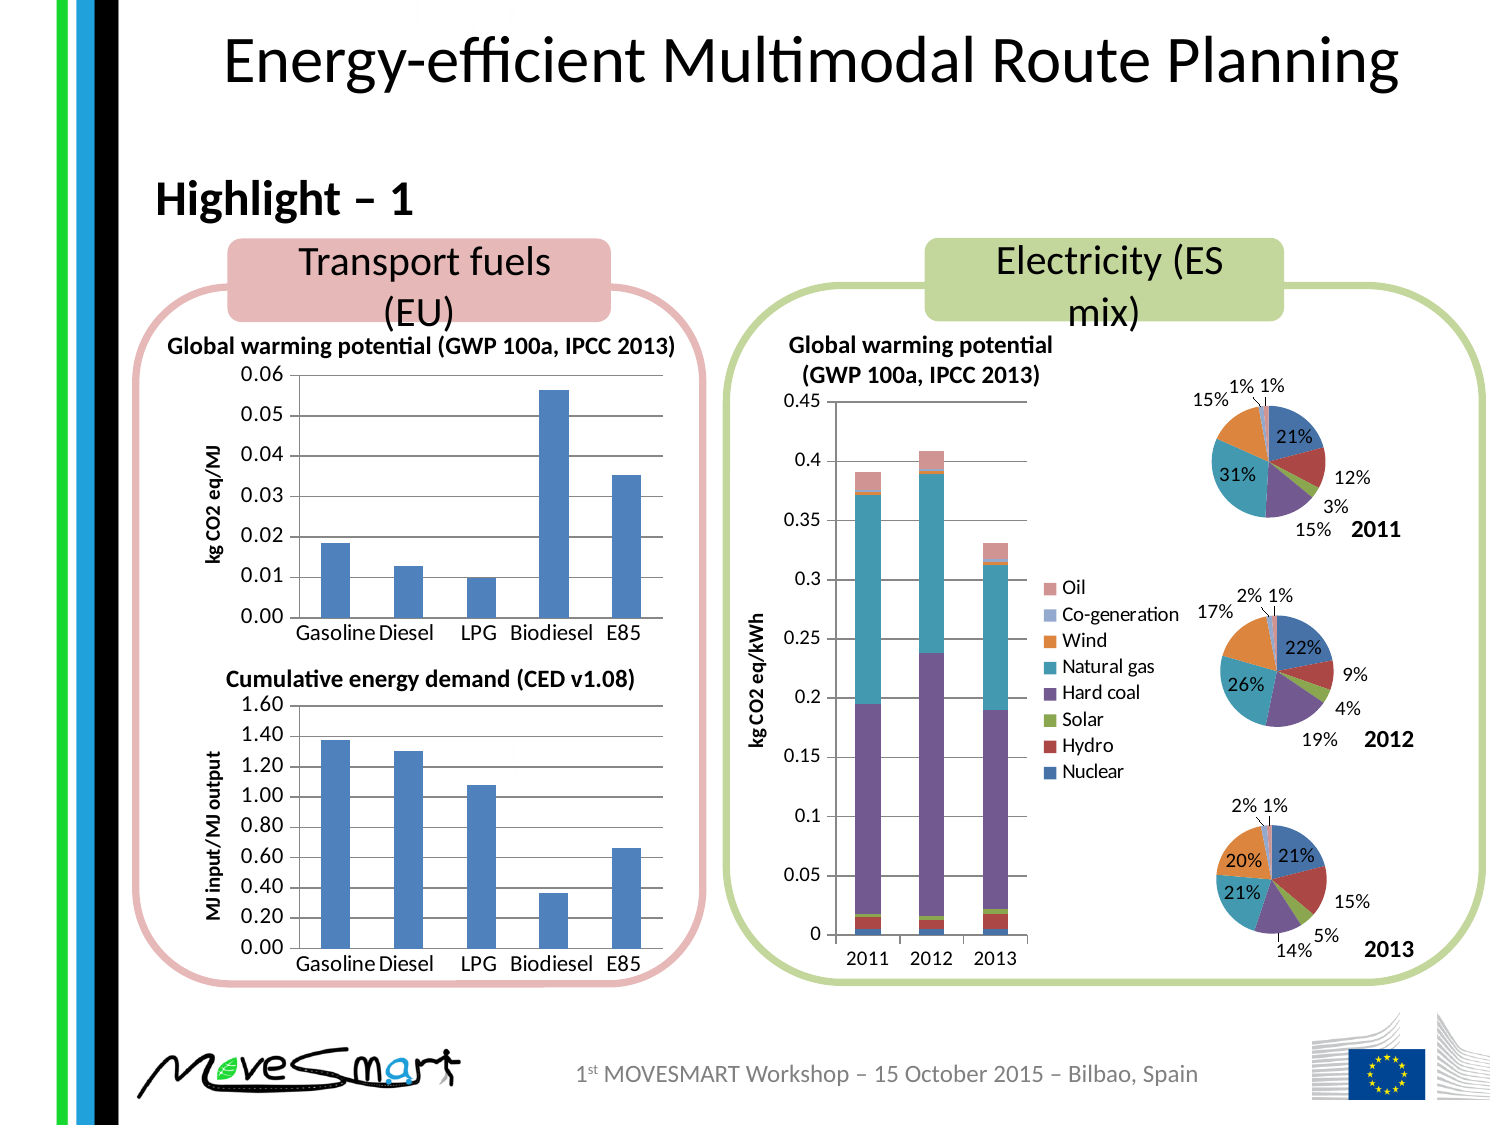

# Energy-efficient Multimodal Route Planning
Highlight – 1

 Electricity (ES mix)

Global warming potential (GWP 100a, IPCC 2013)

### Chart: 2011

| Category |  |
|---|---|
| Nuclear | 0.2075694259636202 |
| Hydro | 0.11835679299159192 |
| Solar | 0.03261815540195504 |
| Hard coal | 0.14764480375162775 |
| Natural gas | 0.30676170405587244 |
| Wind | 0.15300324383419847 |
| Co-generation | 0.01371616810397532 |
| Oil | 0.014489365834010635 |

### Chart

| Category | Nuclear | Hydro | Solar | Hard coal | Natural gas | Wind | Co-generation | Oil |
|---|---|---|---|---|---|---|---|---|
| 2011 | 0.005206019090165654 | 0.00991037135963045 | 0.0027686168965641252 | 0.17701429334942106 | 0.17710027744132706 | 0.0021037093799134063 | 0.0019082162126257823 | 0.014749778859335573 |
| 2012 | 0.00546060630028159 | 0.007165803590606904 | 0.0034798437816777952 | 0.2220678136628473 | 0.1509827820696338 | 0.0023929733477393916 | 0.002100117086227363 | 0.015002689729222383 |
| 2013 | 0.005249871225360486 | 0.012688721243587423 | 0.003980787783948528 | 0.16785356348974992 | 0.12281203172163035 | 0.0028106842834393496 | 0.002410508738285345 | 0.013551535271632484 |

### Chart: 2012

| Category |  |
|---|---|
| Nuclear | 0.21772008429702386 |
| Hydro | 0.0855791878442275 |
| Solar | 0.040997396709582586 |
| Hard coal | 0.18522322772592886 |
| Natural gas | 0.2615226592523075 |
| Wind | 0.17404147555209334 |
| Co-generation | 0.015095542529264878 |
| Oil | 0.014737811465103511 |

### Chart: 2013

| Category |  |
|---|---|
| Nuclear | 0.20931785645763587 |
| Hydro | 0.15153784848797988 |
| Solar | 0.046899213365408754 |
| Hard coal | 0.14000398482813628 |
| Natural gas | 0.21272709830718642 |
| Wind | 0.20442168336850805 |
| Co-generation | 0.01732662307953422 |
| Oil | 0.013312277698245239 |
 Transport fuels (EU)

Global warming potential (GWP 100a, IPCC 2013)

### Chart

| Category |  |
|---|---|
| Gasoline | 0.018556313 |
| Diesel  | 0.012690176000000001 |
| LPG  | 0.009868267200000003 |
| Biodiesel  | 0.05634114299999991 |
| E85  | 0.03544988100000001 |
Cumulative energy demand (CED v1.08)

### Chart

| Category |  |
|---|---|
| Gasoline | 1.3770251999999998 |
| Diesel  | 1.303403699999998 |
| LPG  | 1.0790672 |
| Biodiesel  | 0.3685179400000003 |
| E85  | 0.6630016900000013 |